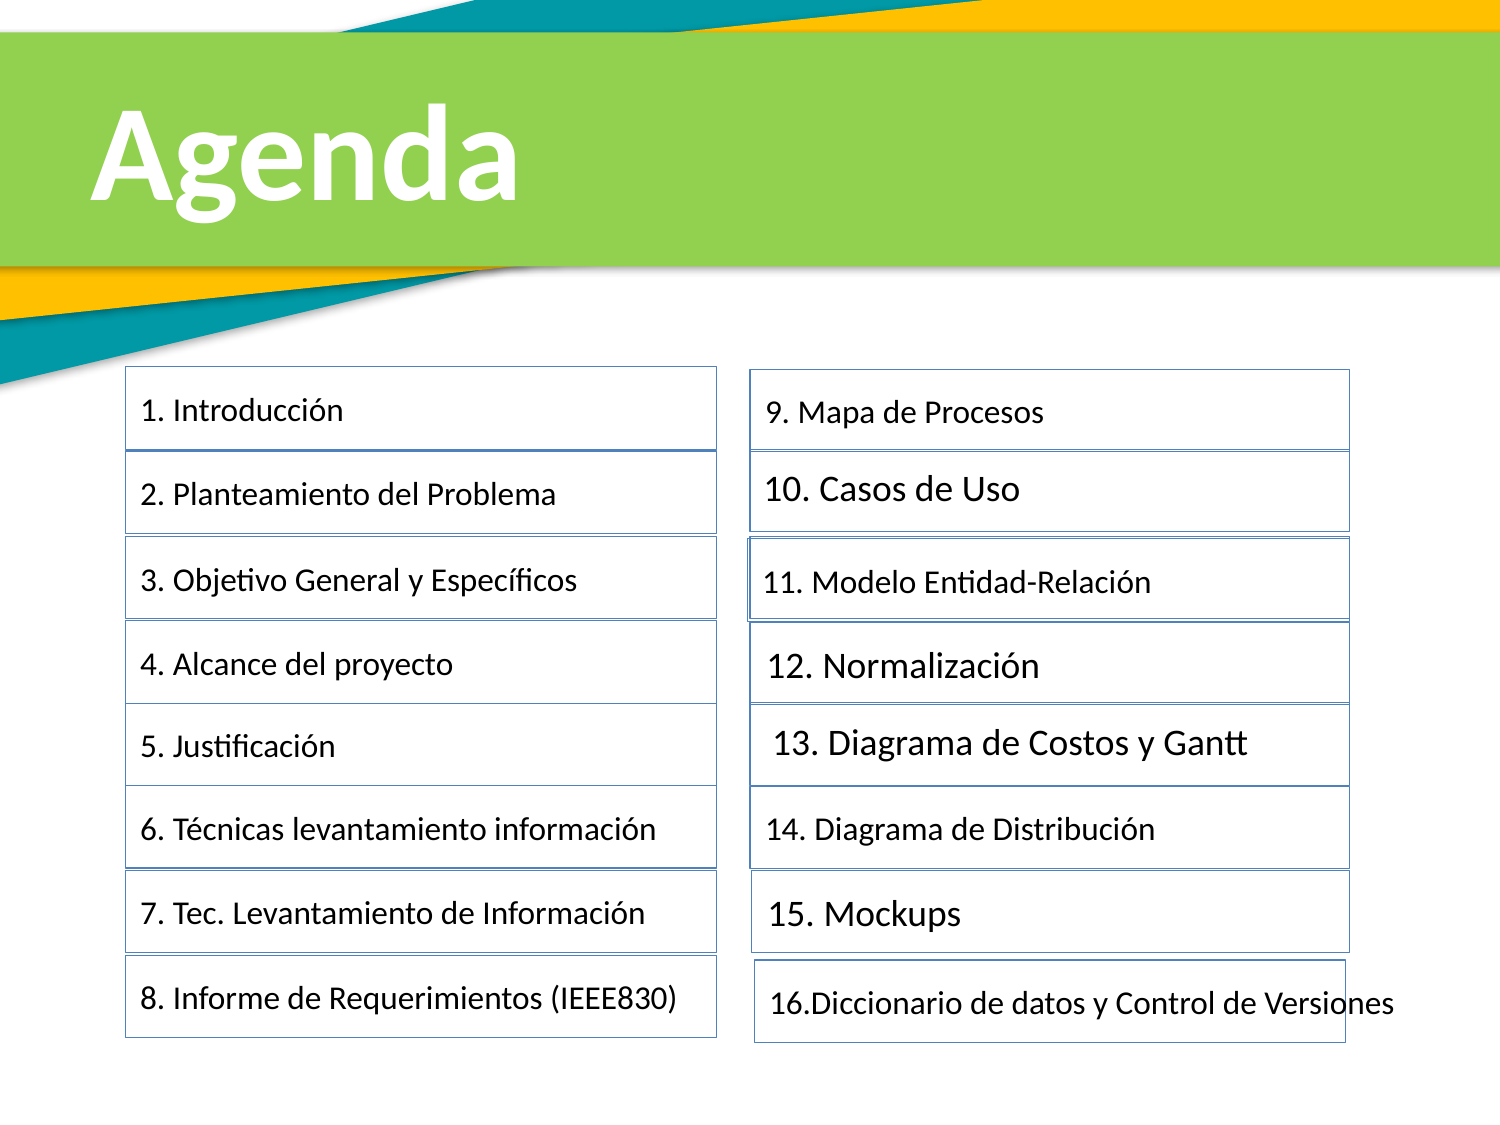

Agenda
1. Introducción
9. Mapa de Procesos

2. Planteamiento del Problema
10. Casos de Uso
3. Objetivo General y Específicos

11. Modelo Entidad-Relación
4. Alcance del proyecto

12. Normalización

5. Justificación
13. Diagrama de Costos y Gantt
6. Técnicas levantamiento información
14. Diagrama de Distribución
7. Tec. Levantamiento de Información

15. Mockups
8. Informe de Requerimientos (IEEE830)
16.Diccionario de datos y Control de Versiones